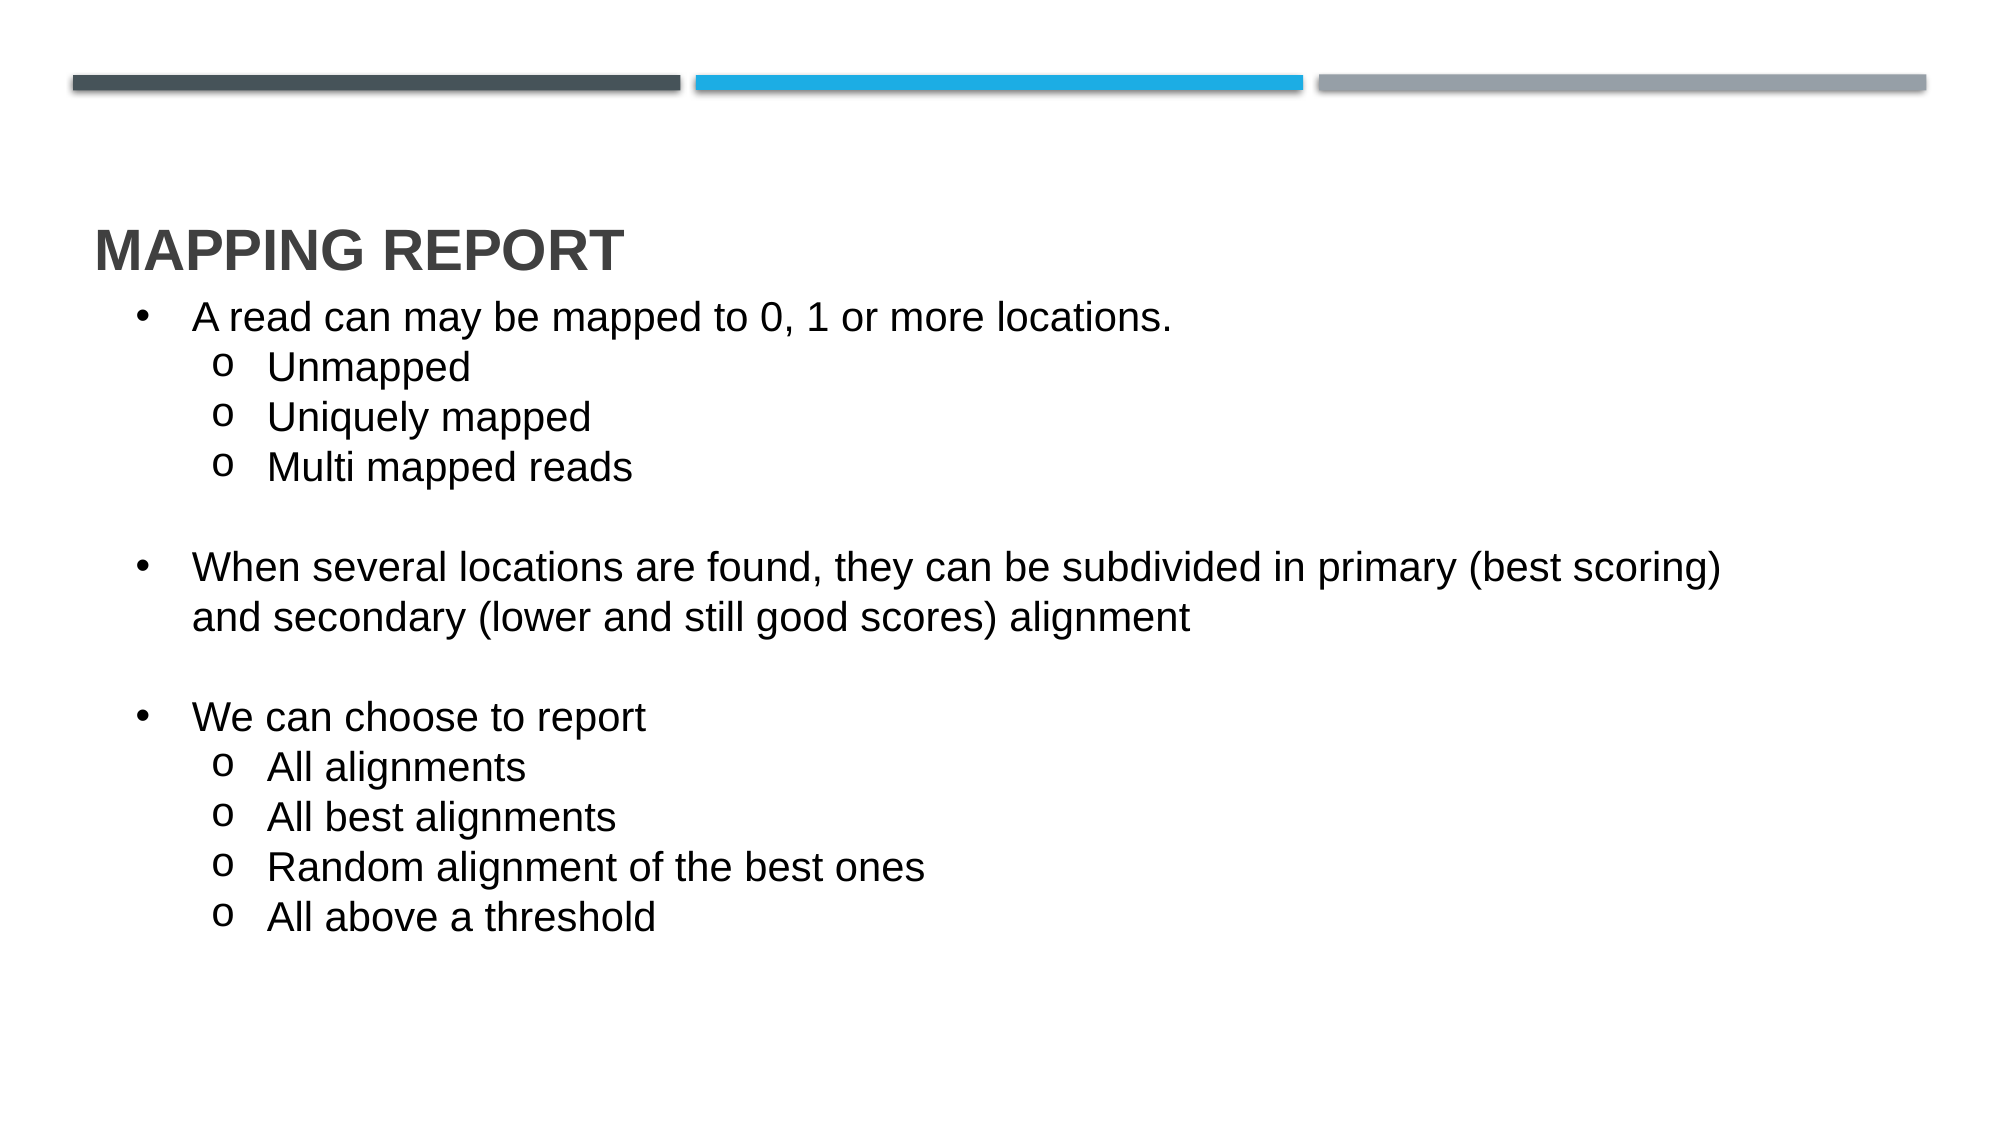

# MAPPING REPORT
A read can may be mapped to 0, 1 or more locations.
Unmapped
Uniquely mapped
Multi mapped reads

When several locations are found, they can be subdivided in primary (best scoring) and secondary (lower and still good scores) alignment

We can choose to report
All alignments
All best alignments
Random alignment of the best ones
All above a threshold